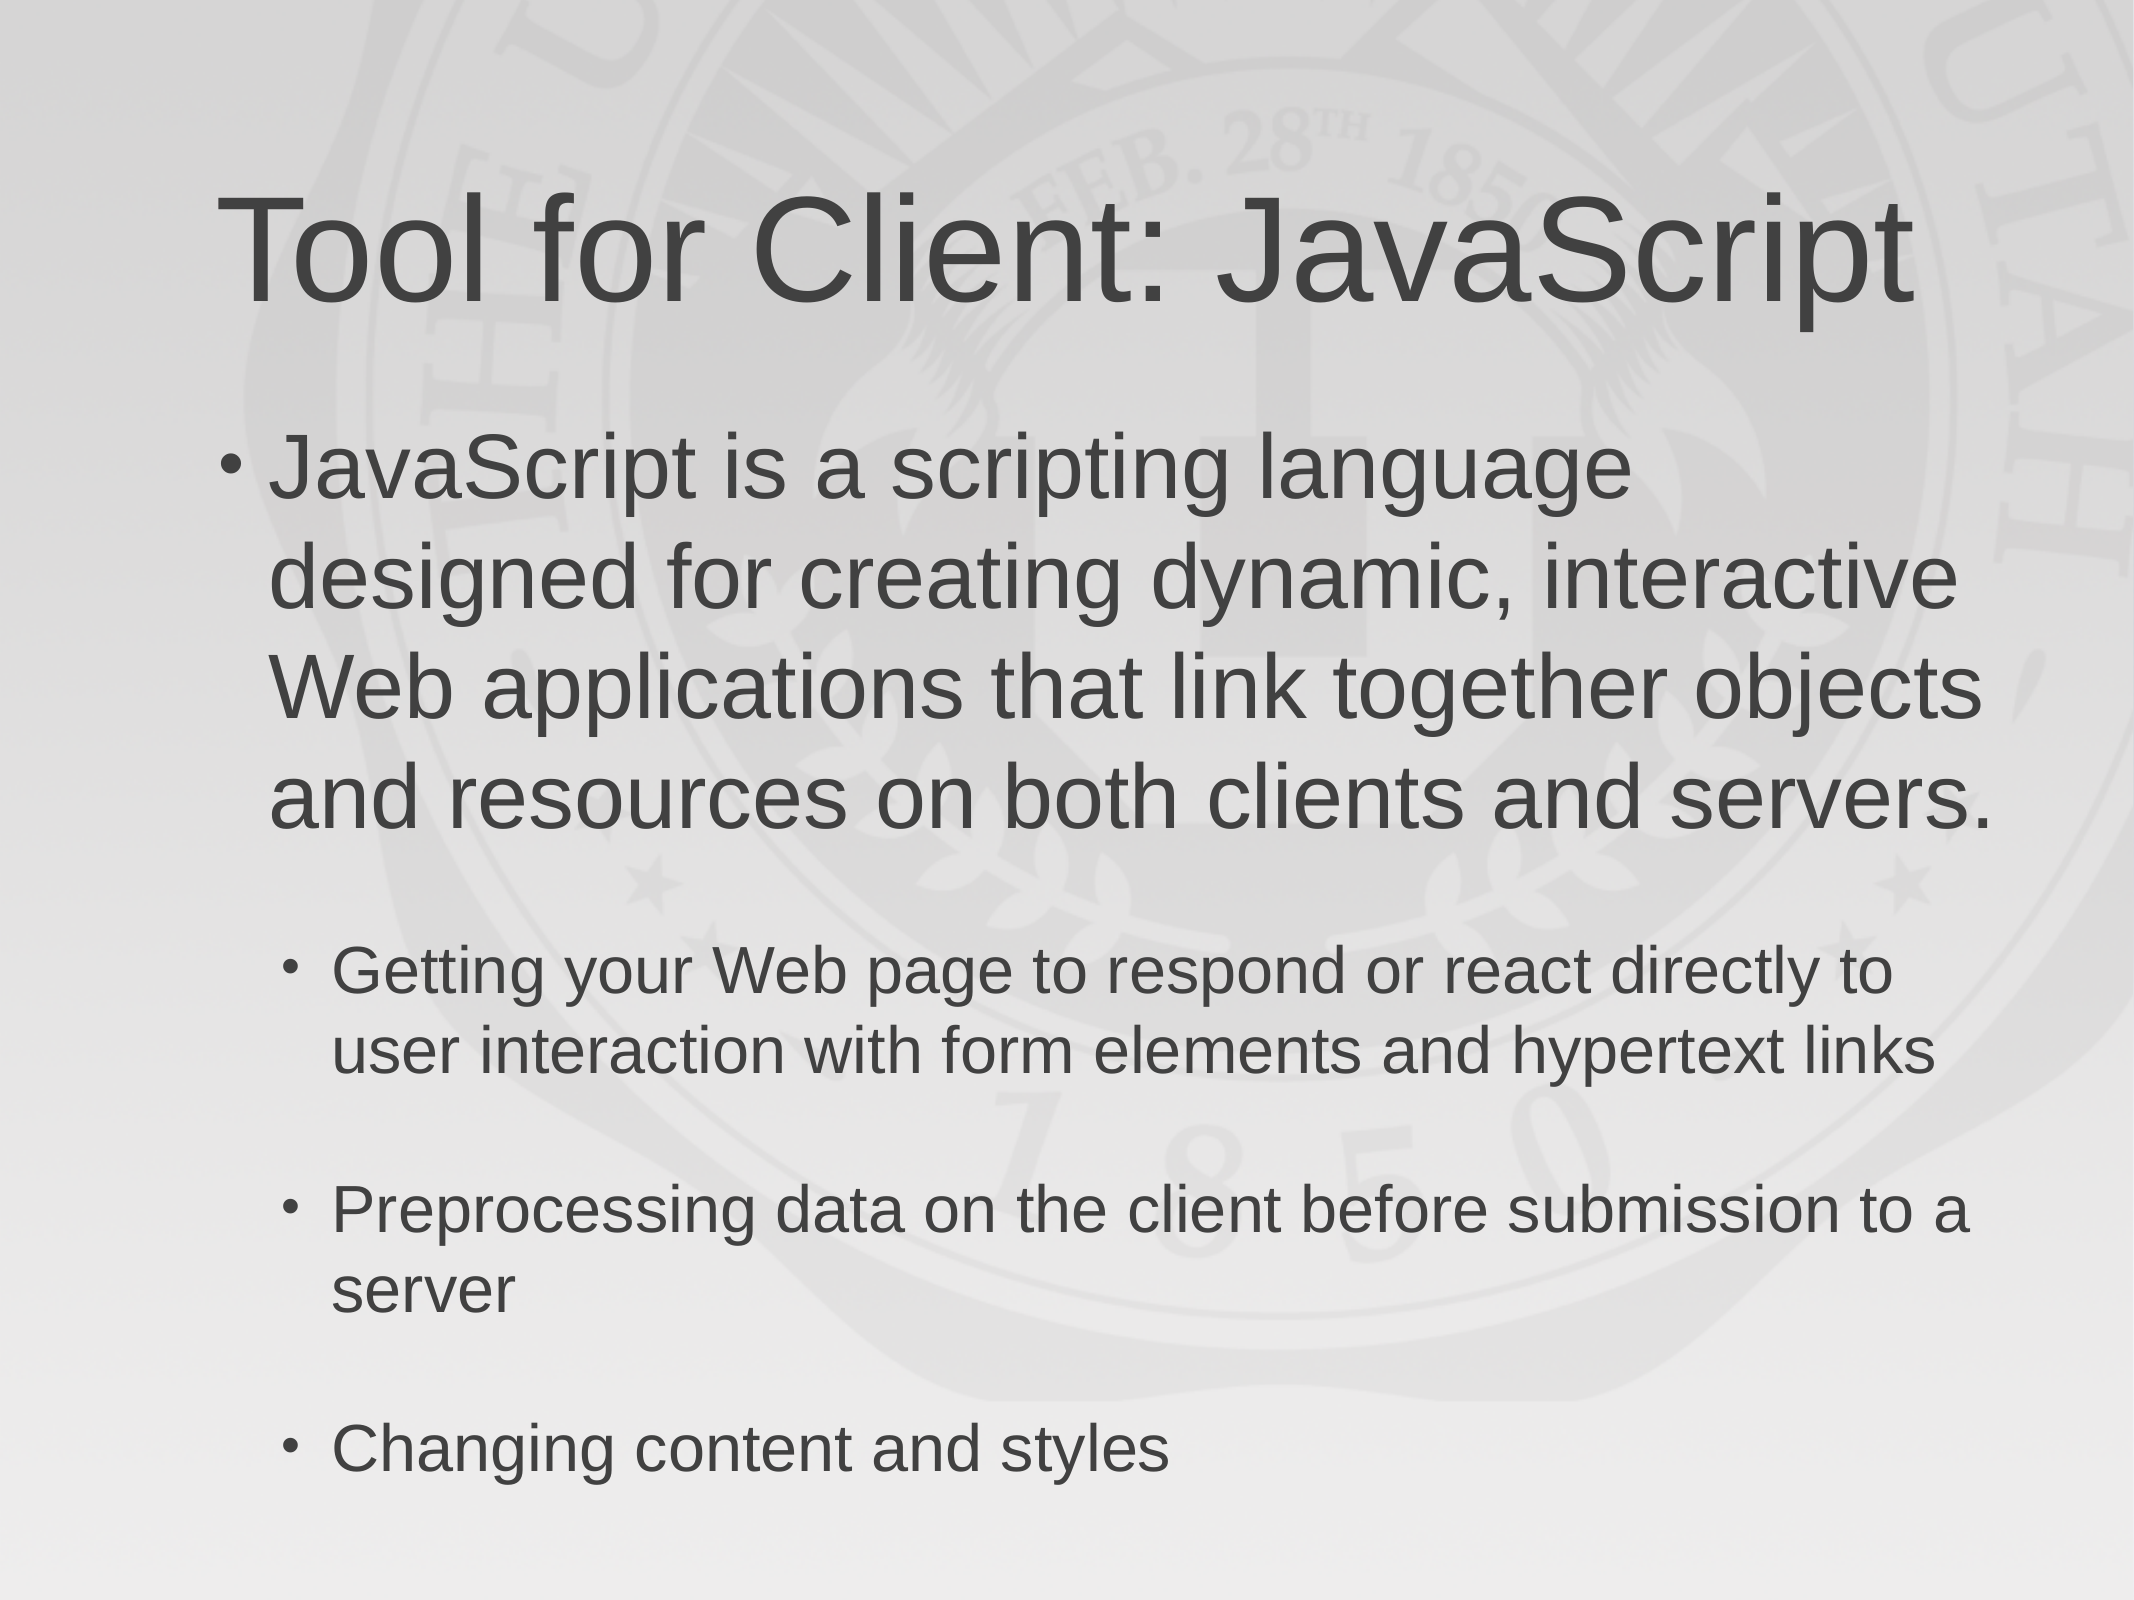

# Tool for Client: JavaScript
JavaScript is a scripting language designed for creating dynamic, interactive Web applications that link together objects and resources on both clients and servers.
Getting your Web page to respond or react directly to user interaction with form elements and hypertext links
Preprocessing data on the client before submission to a server
Changing content and styles